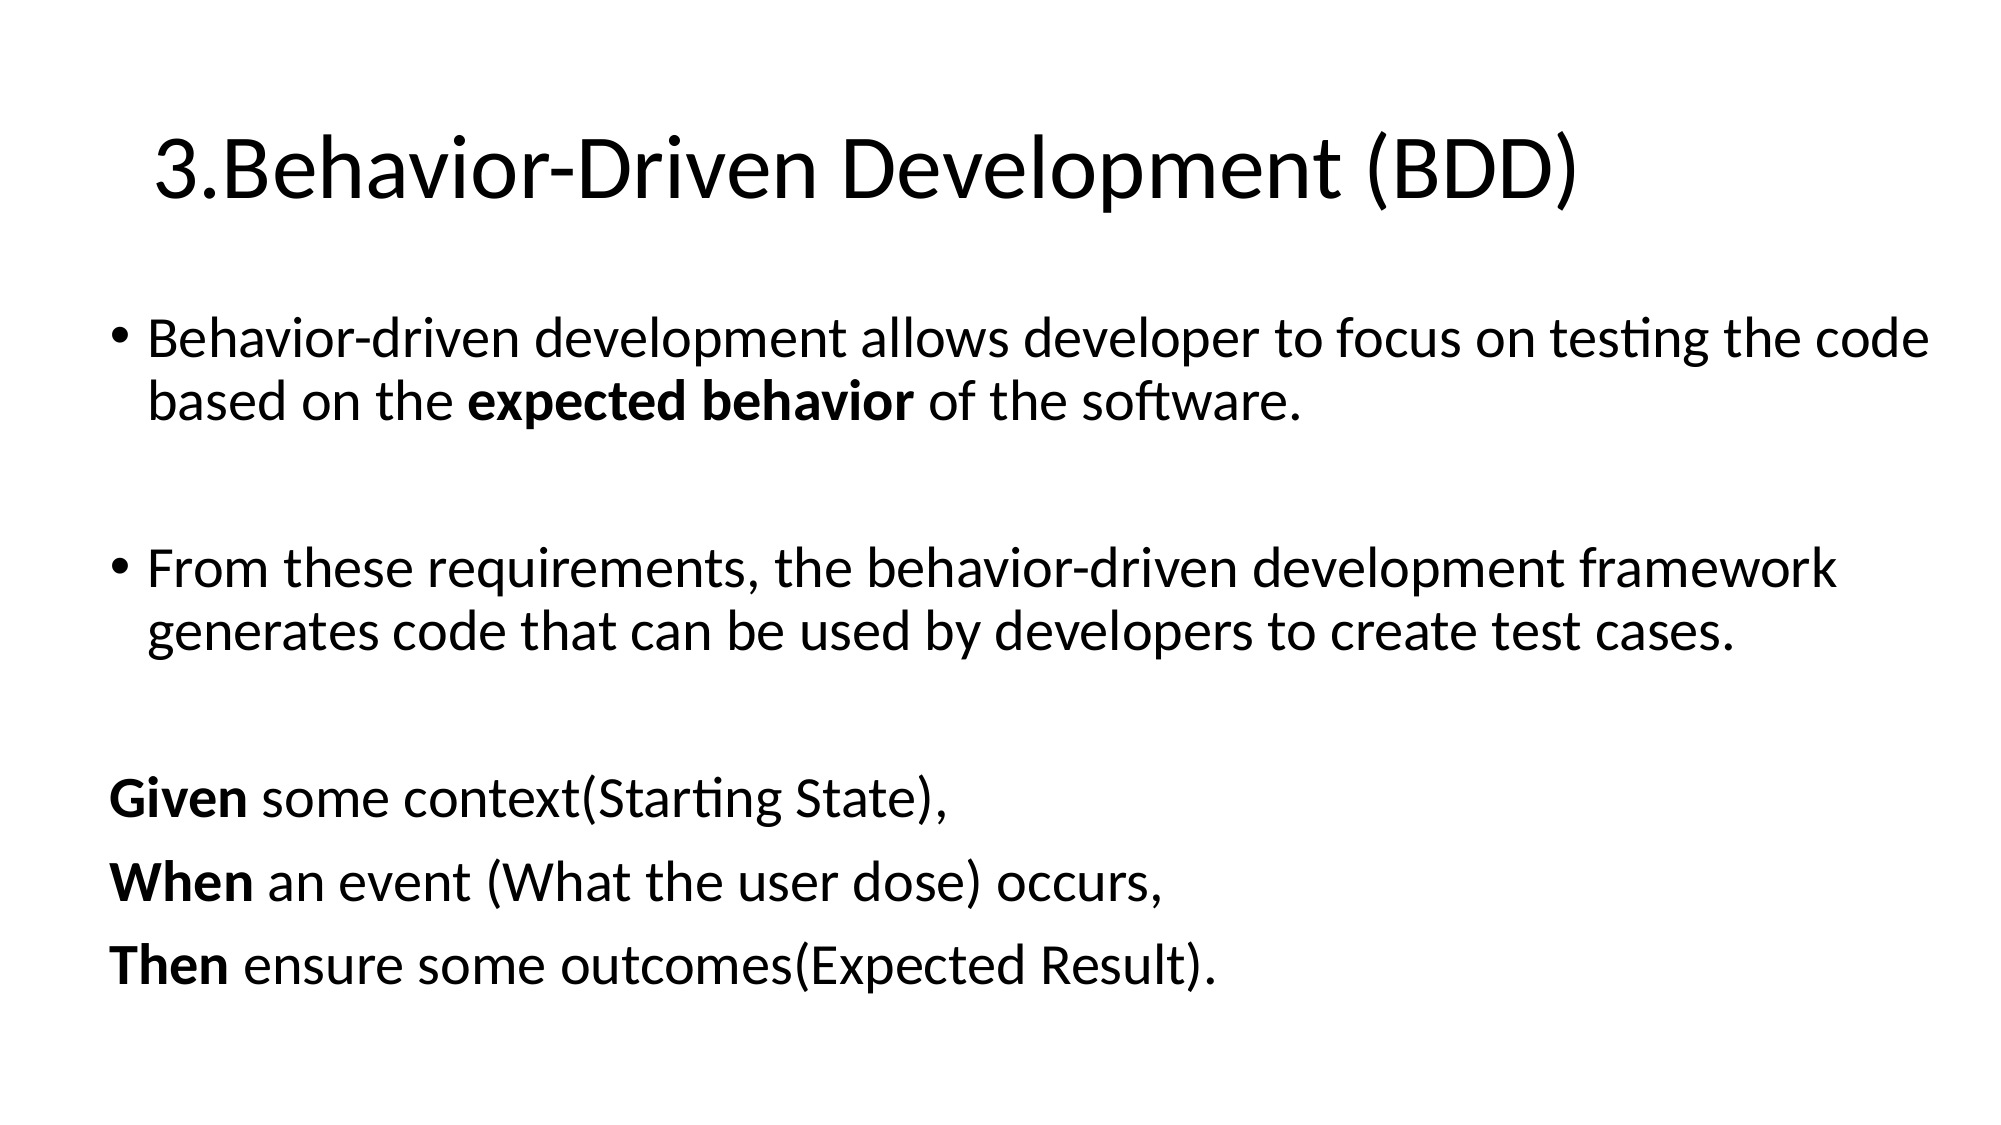

# 3.Behavior-Driven Development (BDD)
Behavior-driven development allows developer to focus on testing the code based on the expected behavior of the software.

From these requirements, the behavior-driven development framework generates code that can be used by developers to create test cases.

Given some context(Starting State),
When an event (What the user dose) occurs,
Then ensure some outcomes(Expected Result).